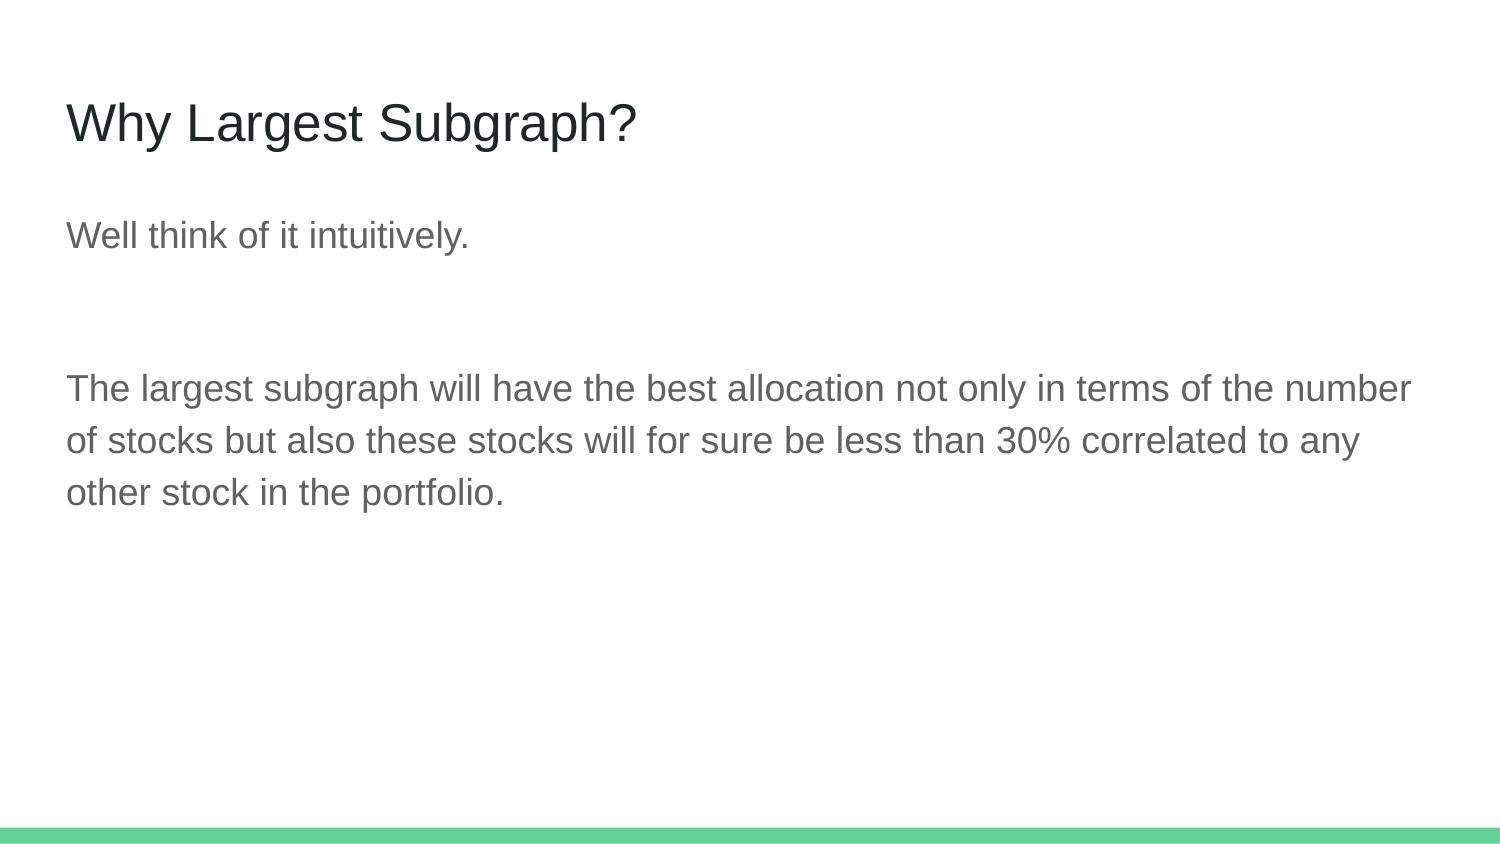

# Why Largest Subgraph?

Well think of it intuitively.

The largest subgraph will have the best allocation not only in terms of the number of stocks but also these stocks will for sure be less than 30% correlated to any other stock in the portfolio.